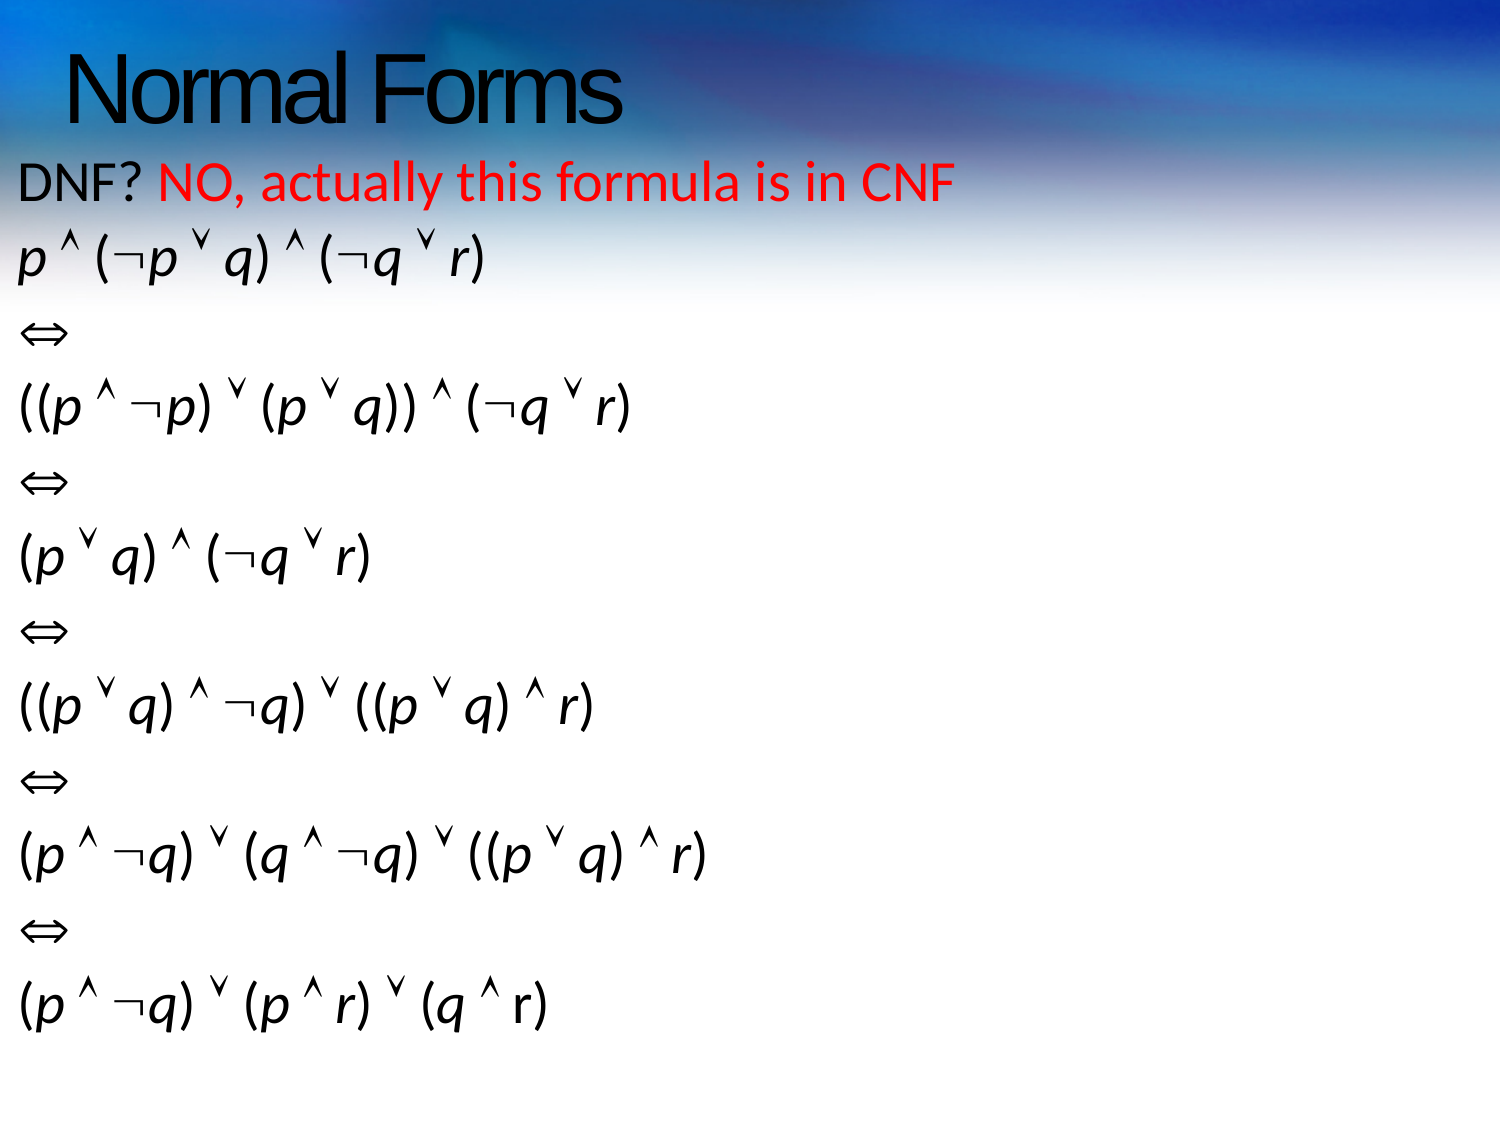

# Normal Forms
DNF? NO, actually this formula is in CNF
p ∧ (¬p ∨ q) ∧ (¬q ∨ r)
⇔
((p ∧ ¬p) ∨ (p ∨ q)) ∧ (¬q ∨ r)
⇔
(p ∨ q) ∧ (¬q ∨ r)
⇔
((p ∨ q) ∧ ¬q) ∨ ((p ∨ q) ∧ r)
⇔
(p ∧ ¬q) ∨ (q ∧ ¬q) ∨ ((p ∨ q) ∧ r)
⇔
(p ∧ ¬q) ∨ (p ∧ r) ∨ (q ∧ r)